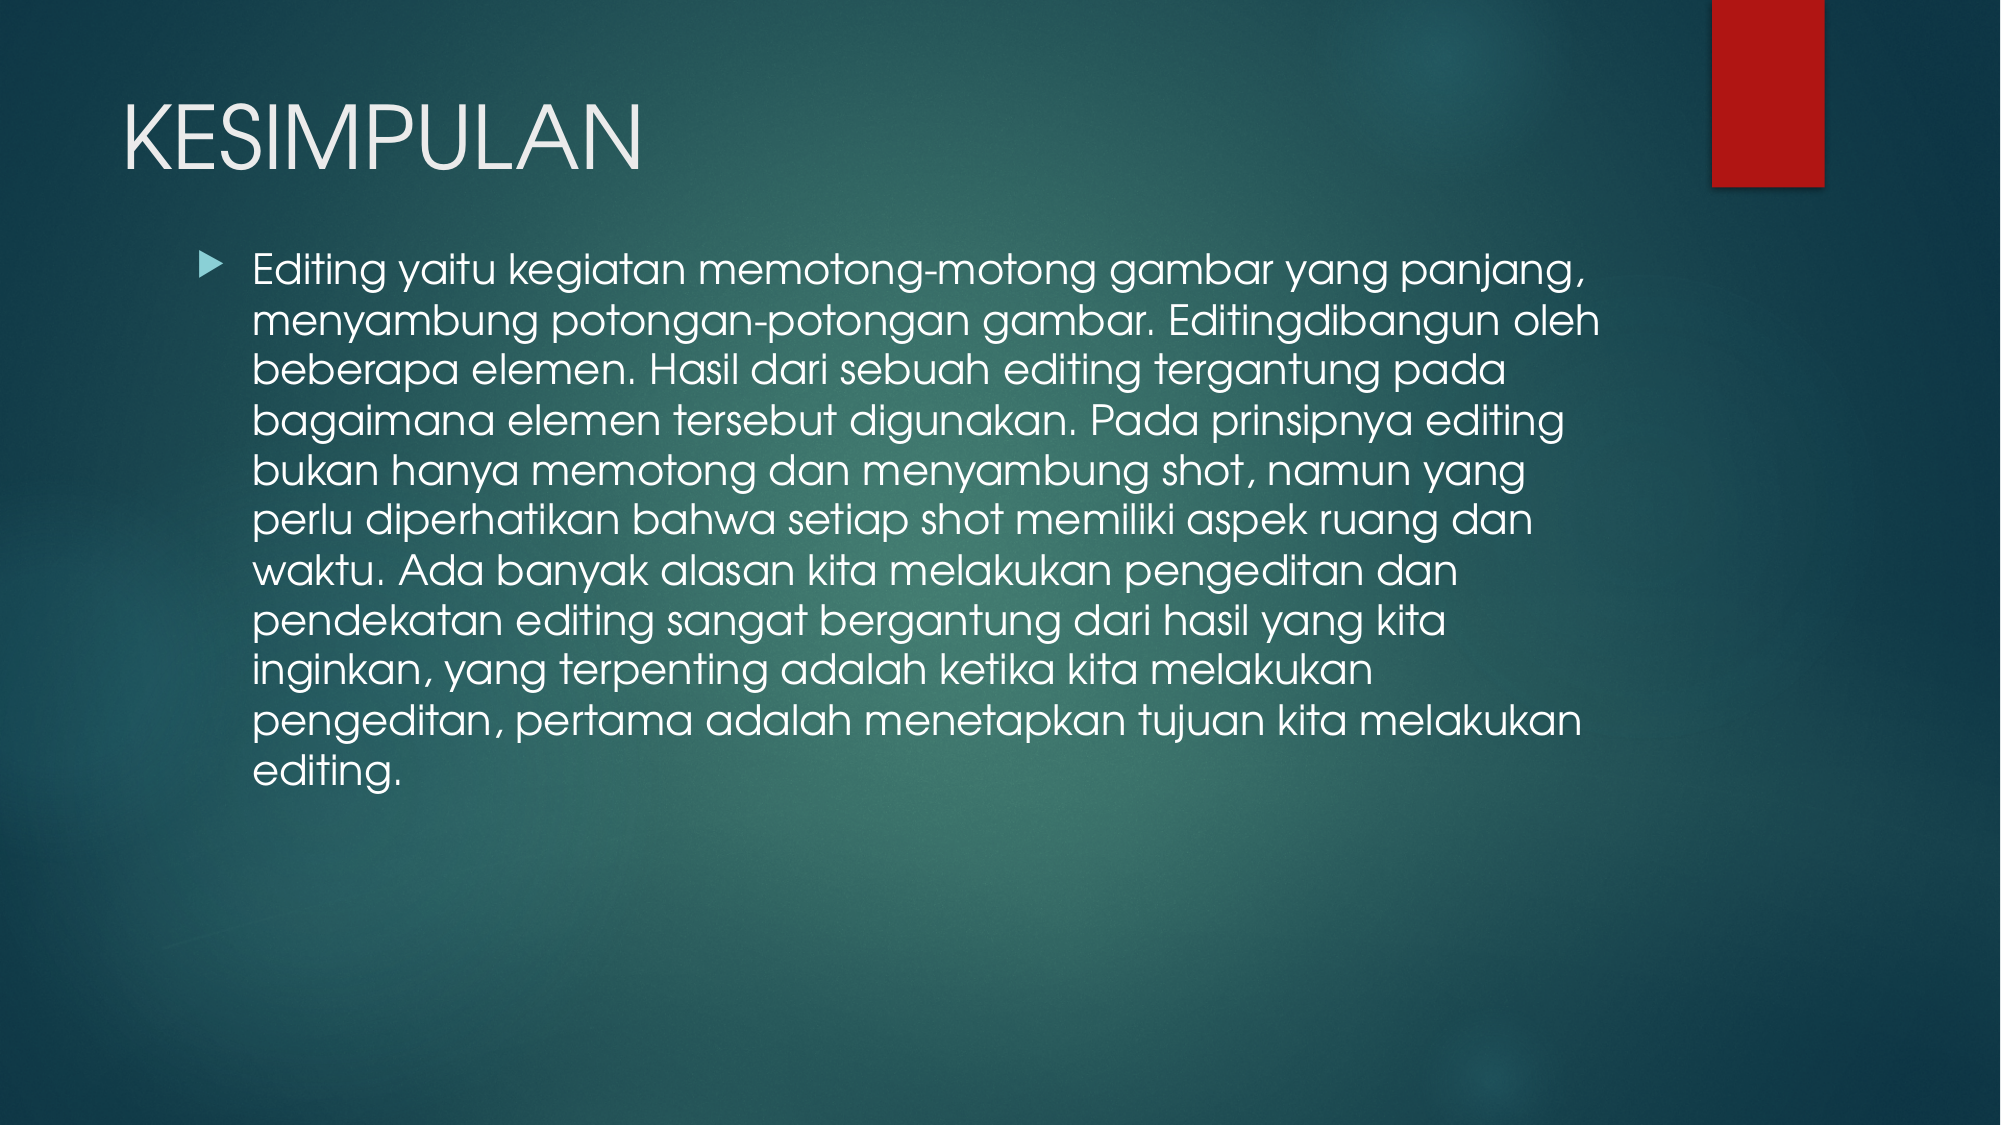

# KESIMPULAN
Editing yaitu kegiatan memotong-motong gambar yang panjang, menyambung potongan-potongan gambar. Editingdibangun oleh beberapa elemen. Hasil dari sebuah editing tergantung pada bagaimana elemen tersebut digunakan. Pada prinsipnya editing bukan hanya memotong dan menyambung shot, namun yang perlu diperhatikan bahwa setiap shot memiliki aspek ruang dan waktu. Ada banyak alasan kita melakukan pengeditan dan pendekatan editing sangat bergantung dari hasil yang kita inginkan, yang terpenting adalah ketika kita melakukan pengeditan, pertama adalah menetapkan tujuan kita melakukan editing.